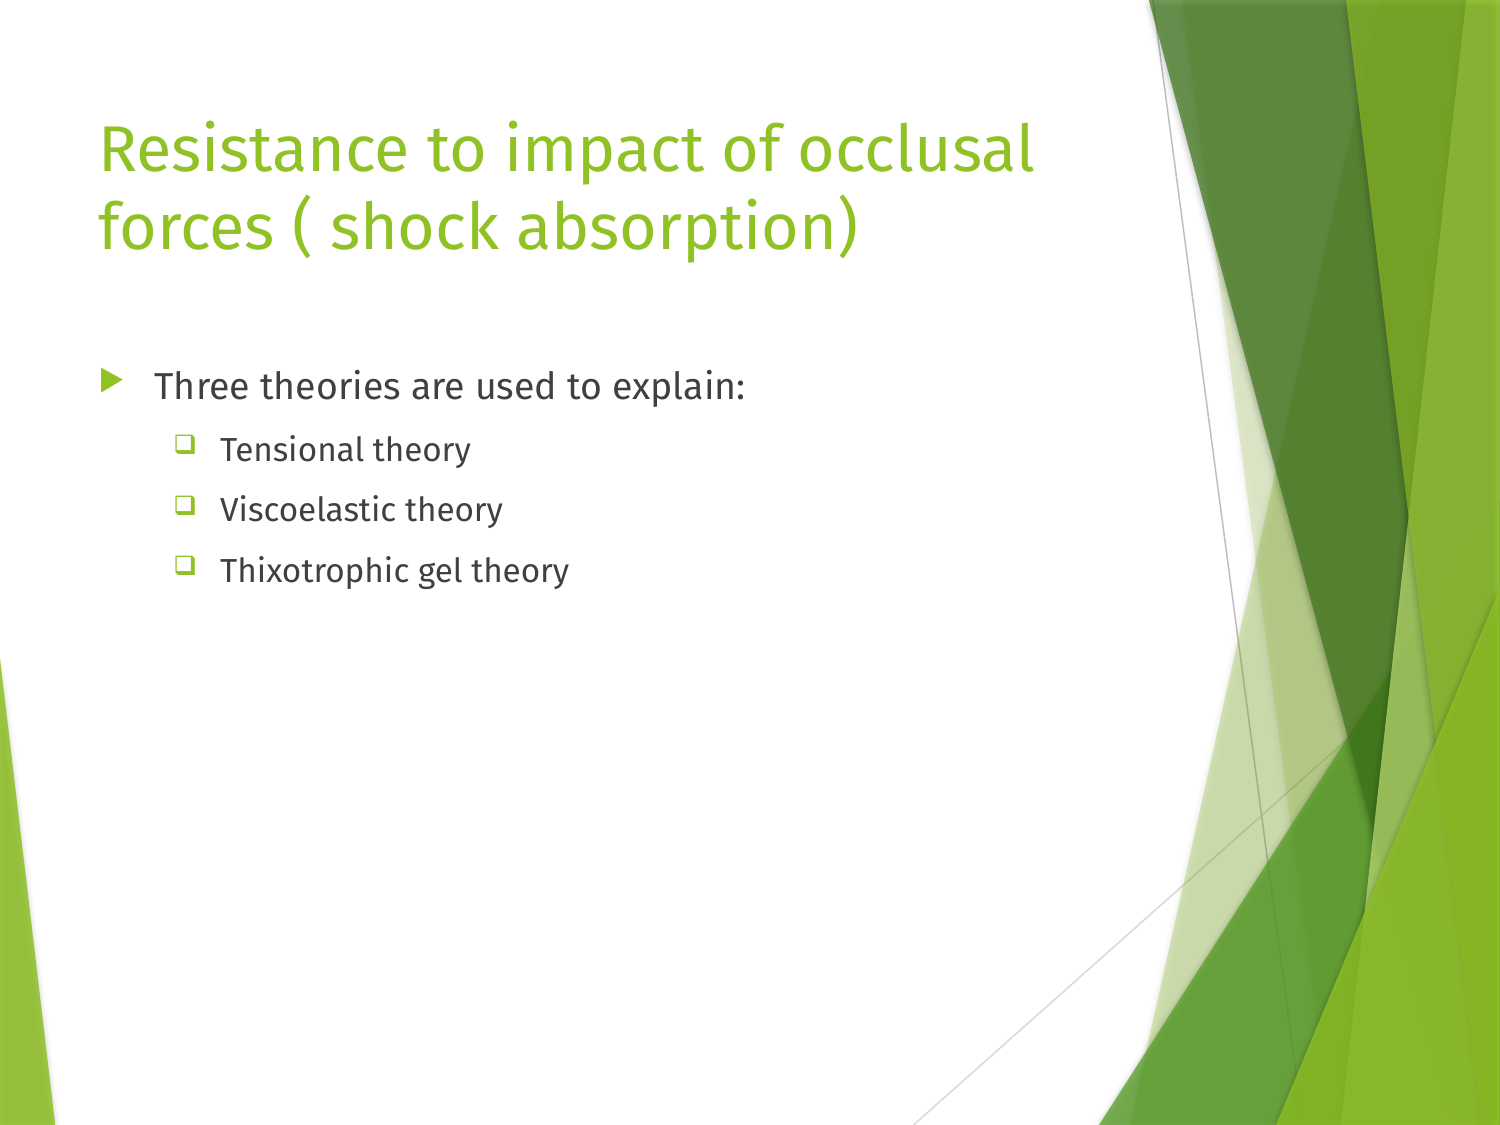

# Resistance to impact of occlusal forces ( shock absorption)
Three theories are used to explain:
Tensional theory
Viscoelastic theory
Thixotrophic gel theory